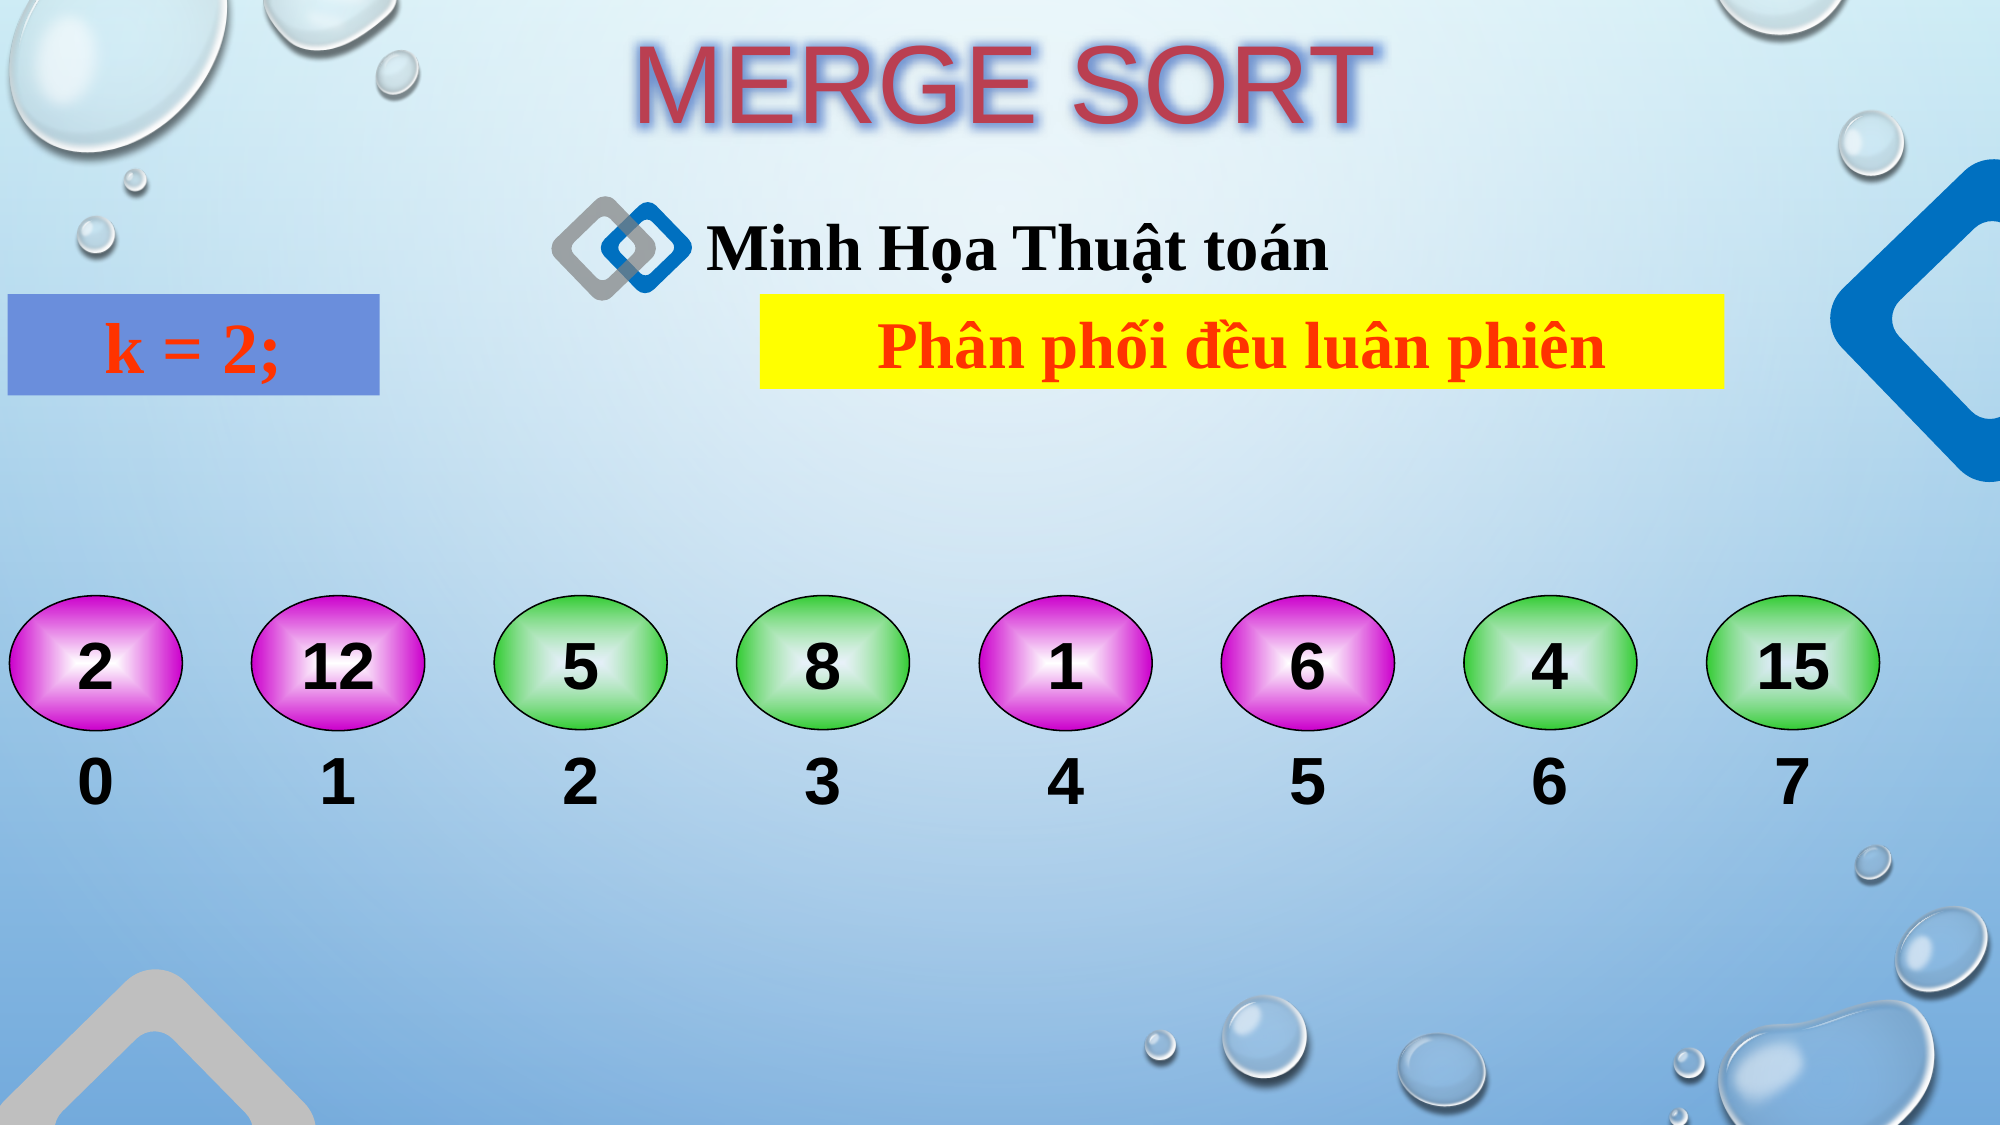

MERGE SORT

Minh Họa Thuật toán

k = 2;
Phân phối đều luân phiên
2
12
5
8
1
6
4
15
0
1
2
3
4
5
6
7